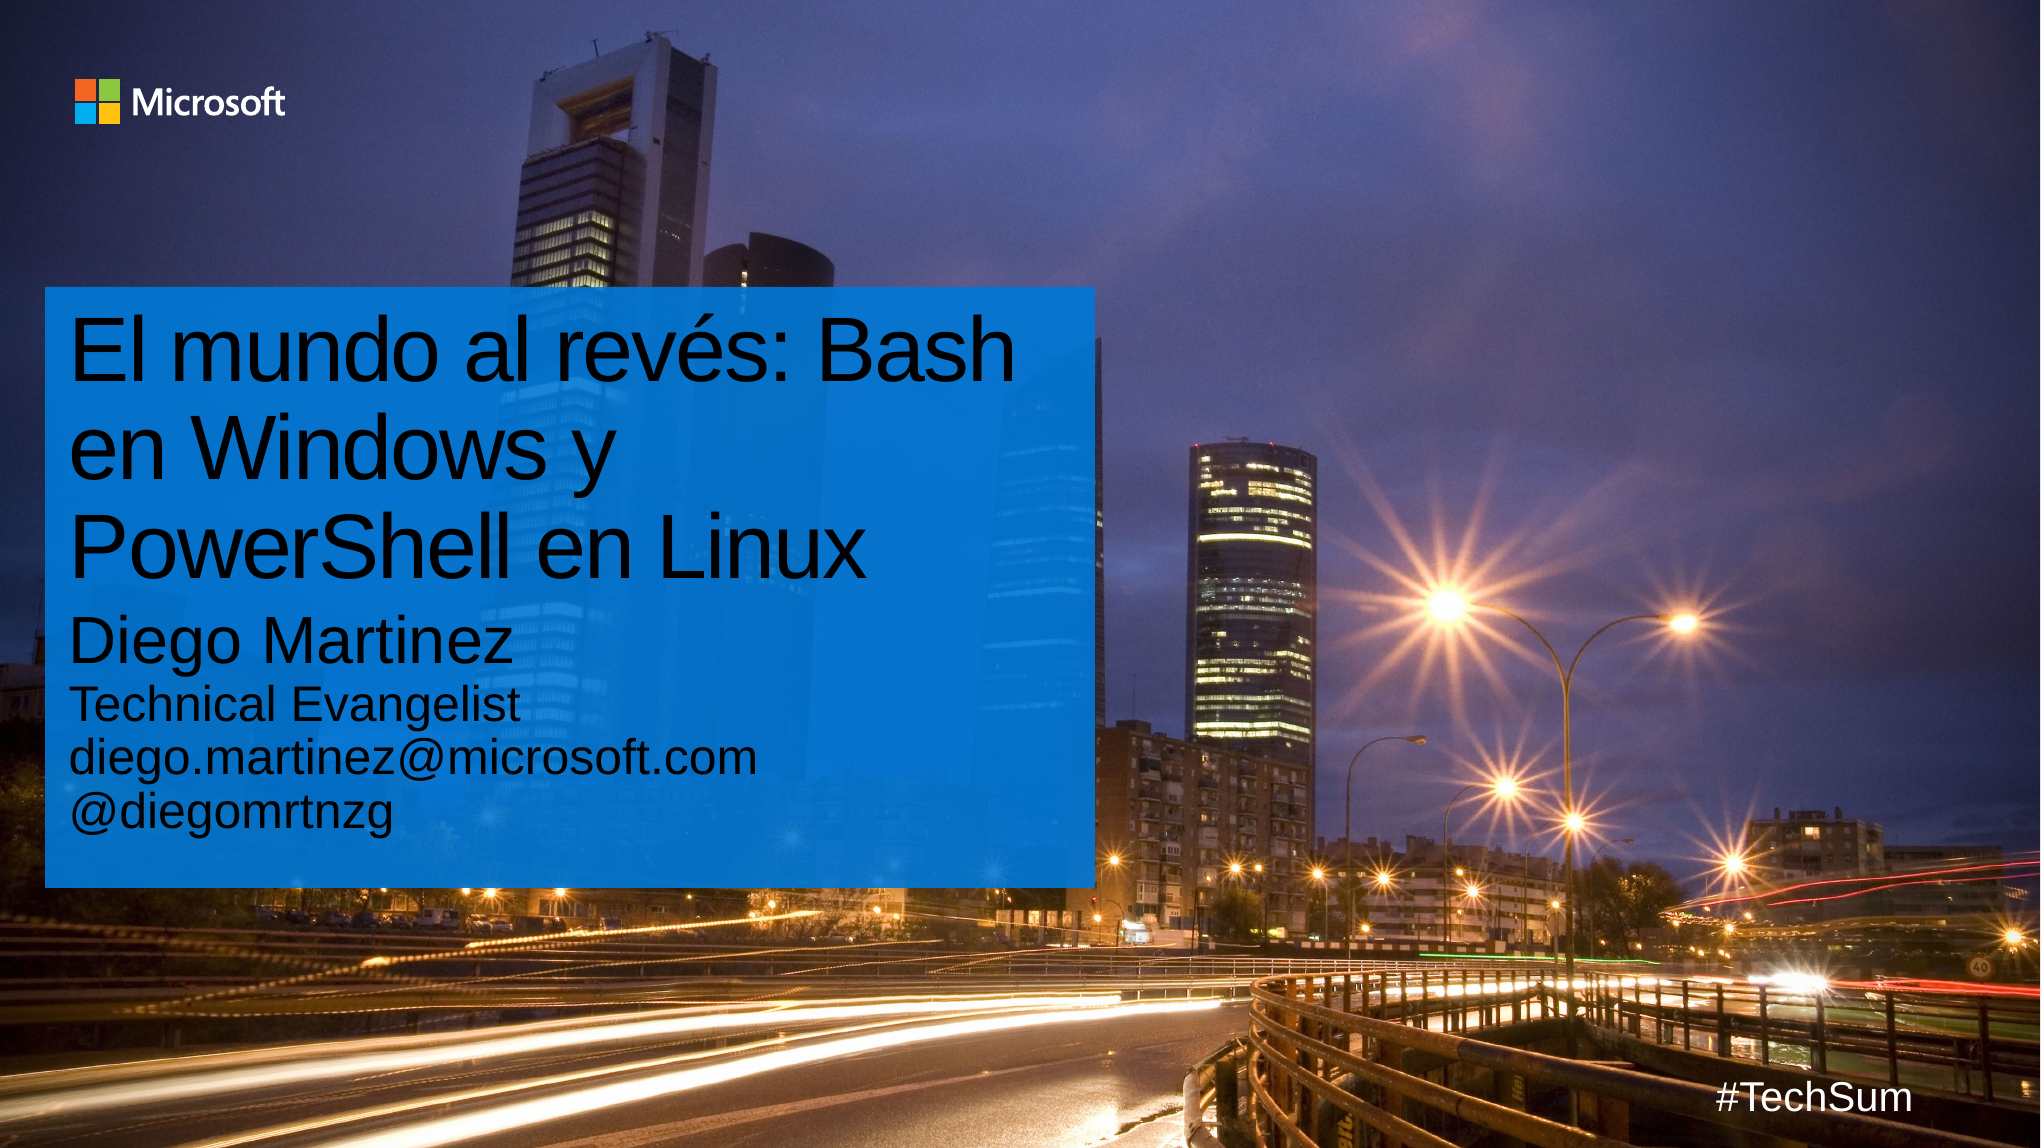

# El mundo al revés: Bash en Windows y PowerShell en Linux
Diego Martinez
Technical Evangelist
diego.martinez@microsoft.com
@diegomrtnzg